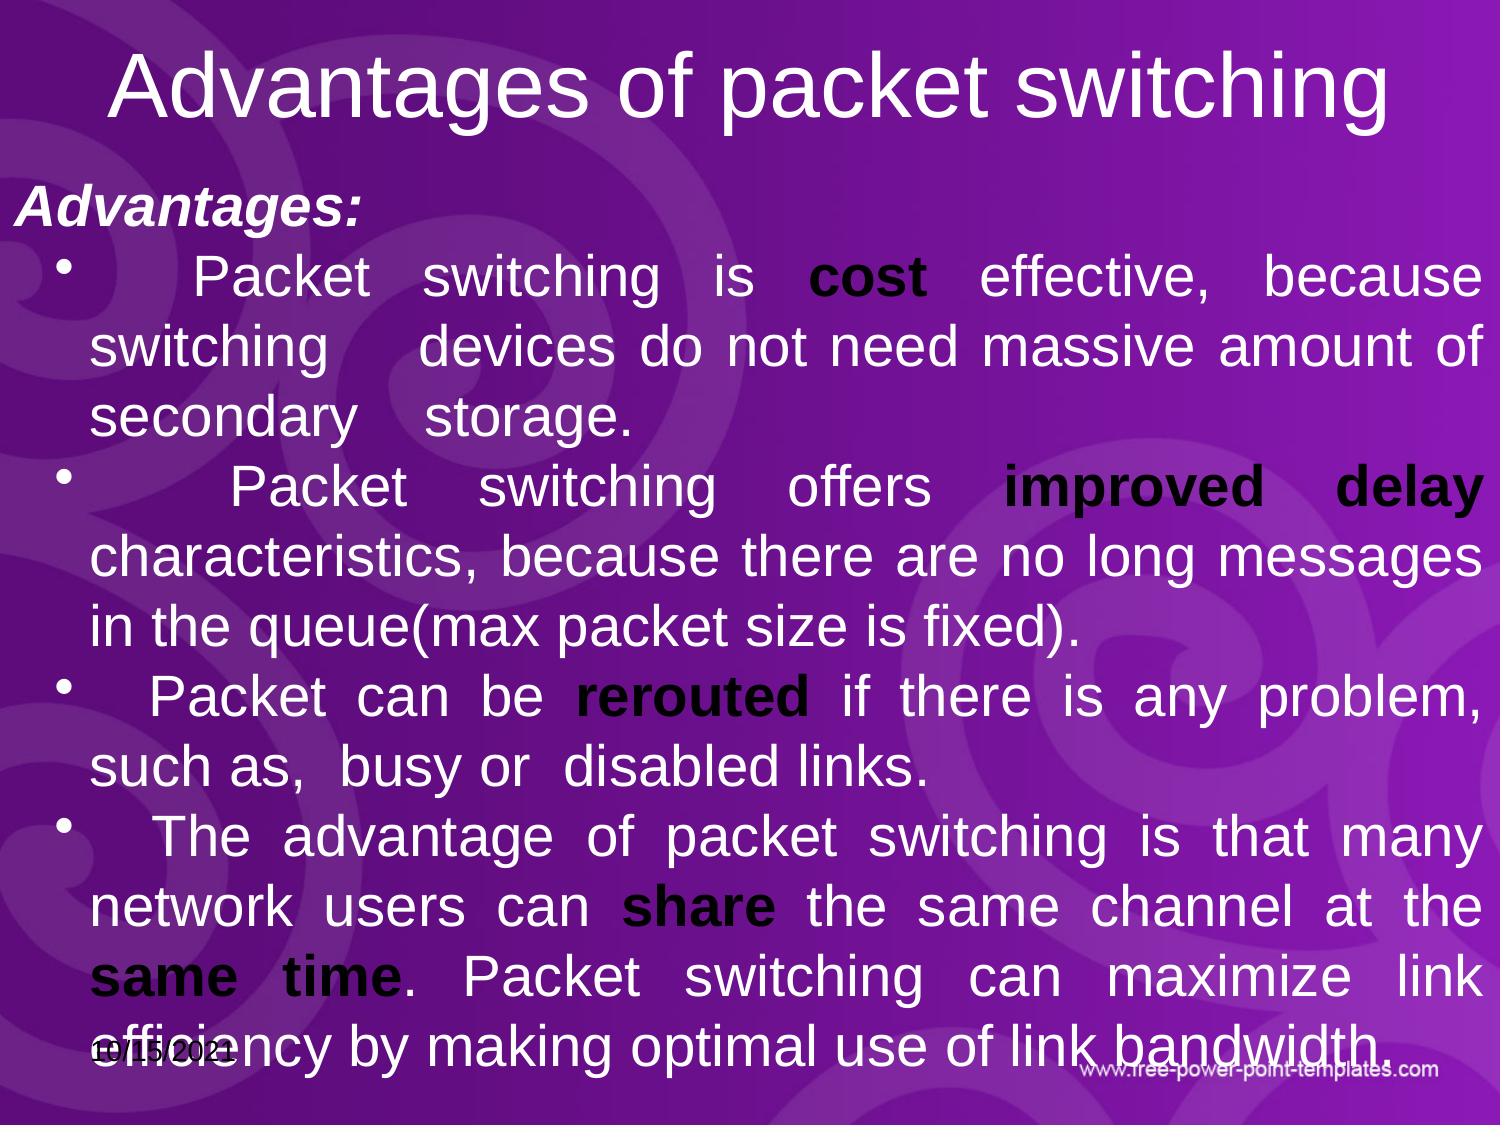

# Advantages of packet switching
Advantages:
  Packet switching is cost effective, because switching    devices do not need massive amount of secondary    storage.
  Packet switching offers improved delay characteristics, because there are no long messages in the queue(max packet size is fixed).
  Packet can be rerouted if there is any problem, such as,  busy or  disabled links.
  The advantage of packet switching is that many network users can share the same channel at the same time. Packet switching can maximize link efficiency by making optimal use of link bandwidth.
10/15/2021